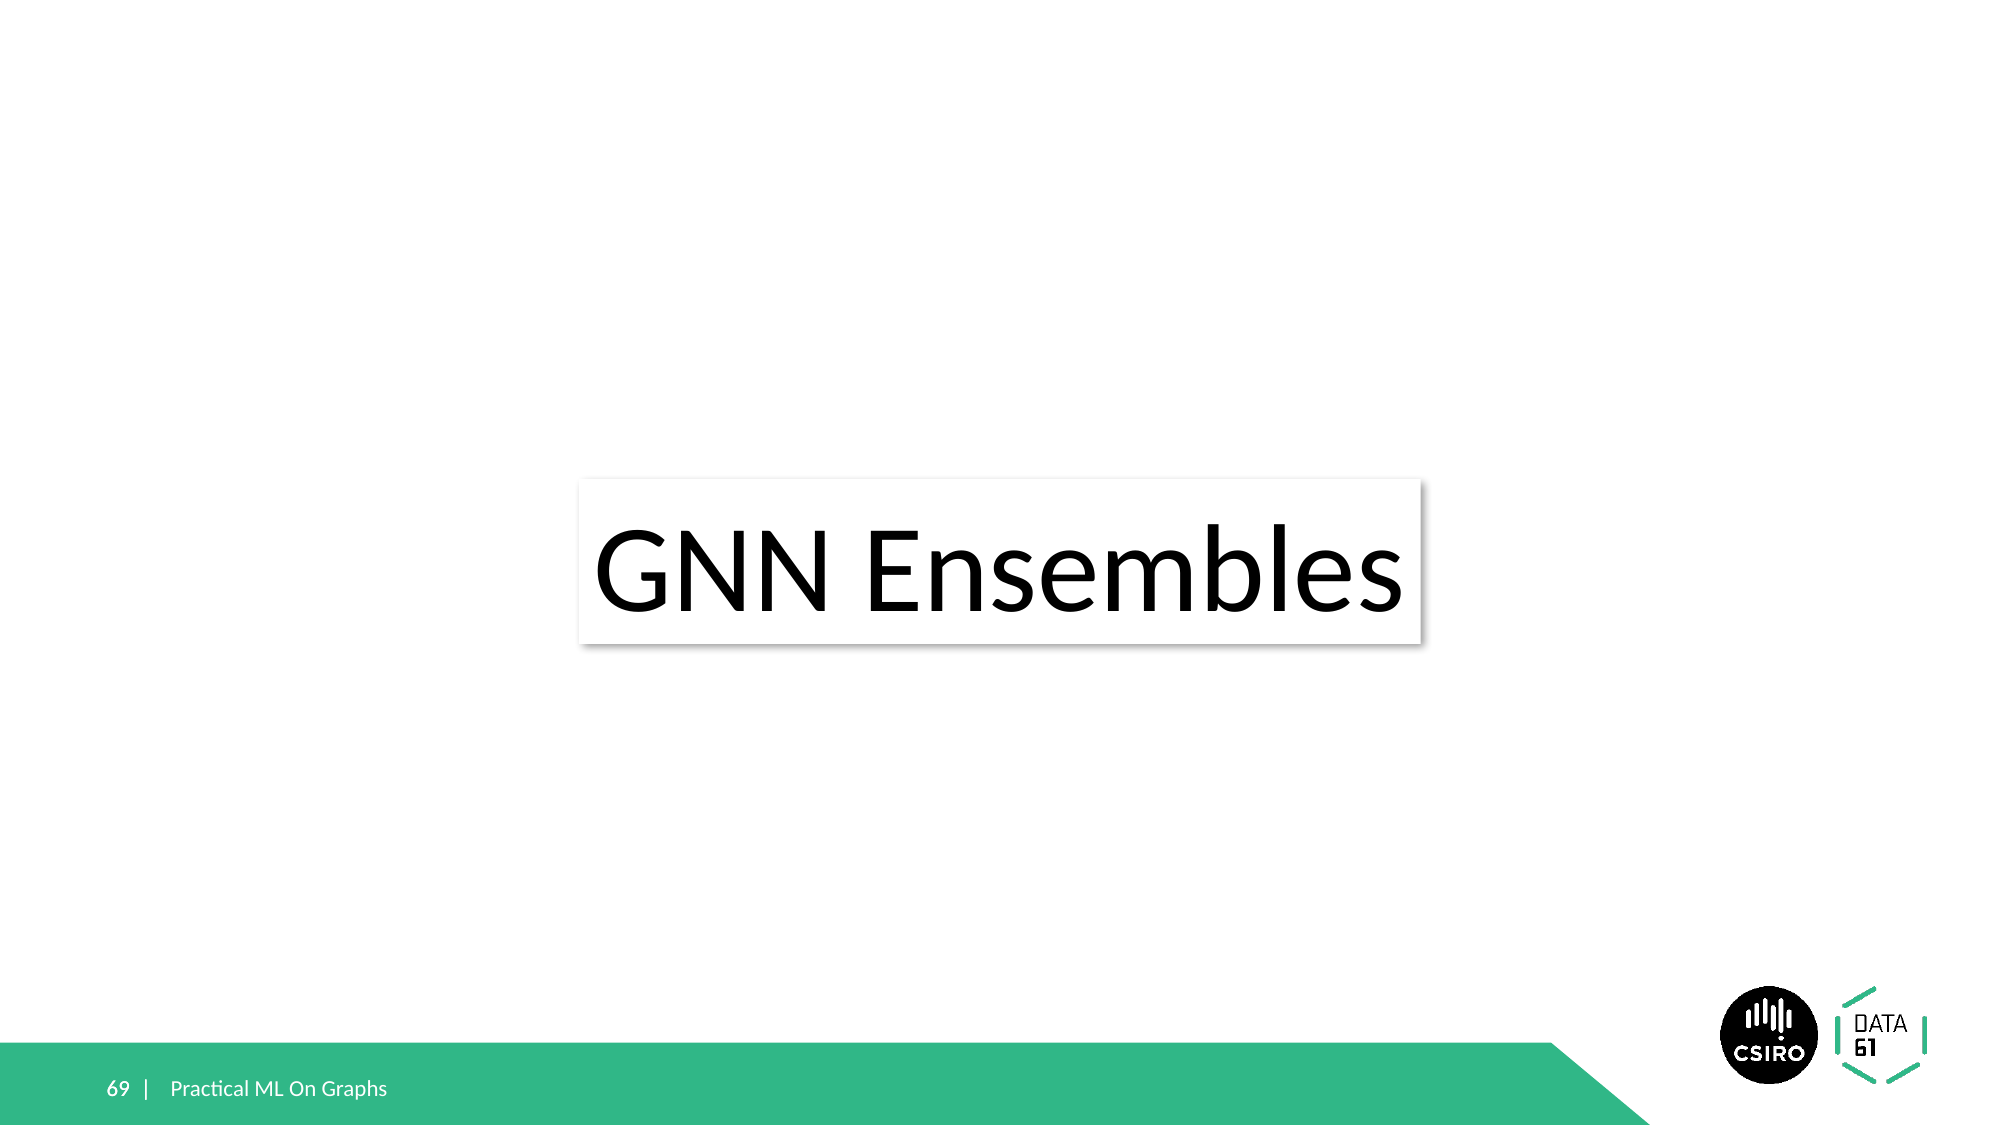

GNN Ensembles
69  |
69  |
Practical ML On Graphs